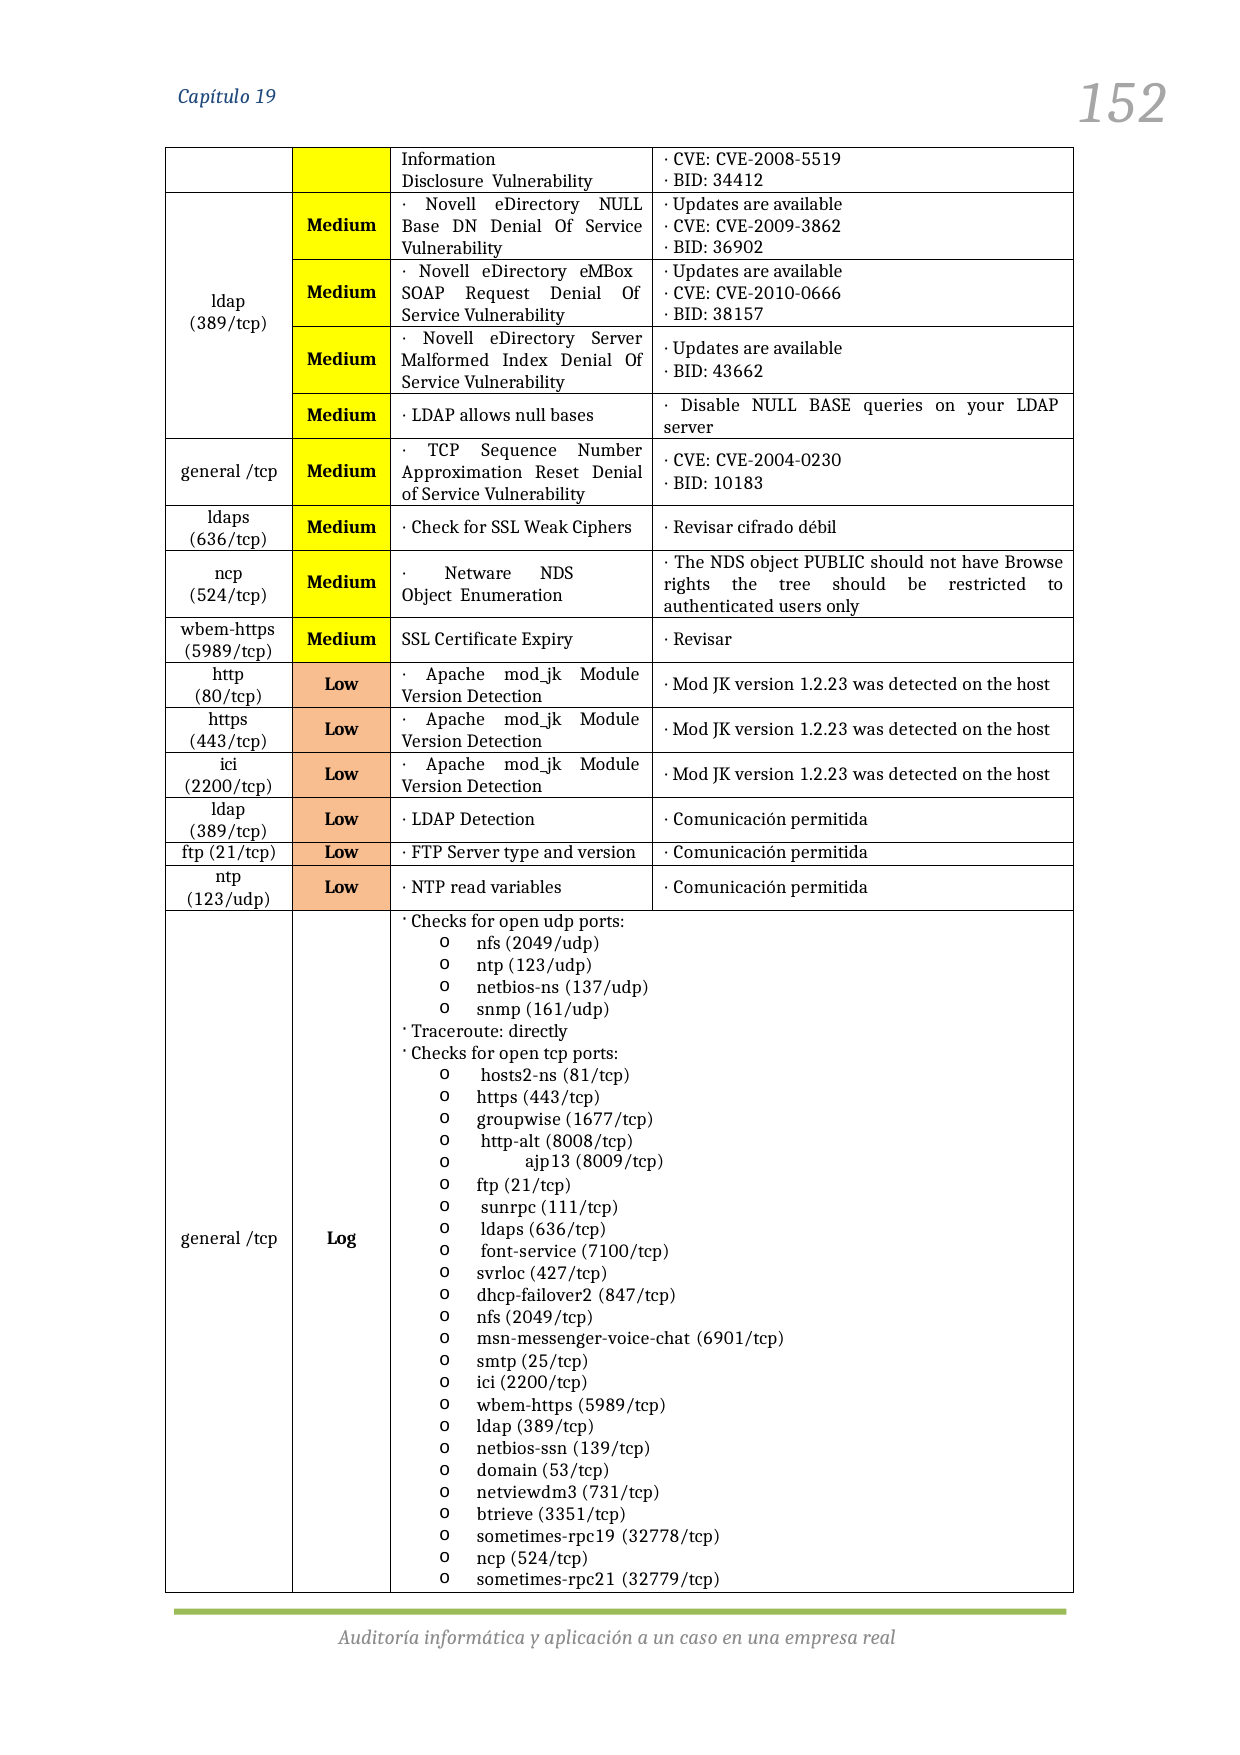

152
Capítulo 19
|  |  | Information Disclosure Vulnerability | · CVE: CVE-2008-5519 · BID: 34412 |
| --- | --- | --- | --- |
| ldap (389/tcp) | Medium | · Novell eDirectory NULL Base DN Denial Of Service Vulnerability | · Updates are available · CVE: CVE-2009-3862 · BID: 36902 |
|  | Medium | · Novell eDirectory eMBox SOAP Request Denial Of Service Vulnerability | · Updates are available · CVE: CVE-2010-0666 · BID: 38157 |
|  | Medium | · Novell eDirectory Server Malformed Index Denial Of Service Vulnerability | · Updates are available · BID: 43662 |
|  | Medium | · LDAP allows null bases | · Disable NULL BASE queries on your LDAP server |
| general /tcp | Medium | · TCP Sequence Number Approximation Reset Denial of Service Vulnerability | · CVE: CVE-2004-0230 · BID: 10183 |
| ldaps (636/tcp) | Medium | · Check for SSL Weak Ciphers | · Revisar cifrado débil |
| ncp (524/tcp) | Medium | · Netware NDS Object Enumeration | · The NDS object PUBLIC should not have Browse rights the tree should be restricted to authenticated users only |
| wbem-https (5989/tcp) | Medium | SSL Certificate Expiry | · Revisar |
| http (80/tcp) | Low | · Apache mod\_jk Module Version Detection | · Mod JK version 1.2.23 was detected on the host |
| https (443/tcp) | Low | · Apache mod\_jk Module Version Detection | · Mod JK version 1.2.23 was detected on the host |
| ici (2200/tcp) | Low | · Apache mod\_jk Module Version Detection | · Mod JK version 1.2.23 was detected on the host |
| ldap (389/tcp) | Low | · LDAP Detection | · Comunicación permitida |
| ftp (21/tcp) | Low | · FTP Server type and version | · Comunicación permitida |
| ntp (123/udp) | Low | · NTP read variables | · Comunicación permitida |
| general /tcp | Log | Checks for open udp ports: nfs (2049/udp) ntp (123/udp) netbios-ns (137/udp) snmp (161/udp) Traceroute: directly Checks for open tcp ports: hosts2-ns (81/tcp) https (443/tcp) groupwise (1677/tcp) http-alt (8008/tcp) o ajp13 (8009/tcp) ftp (21/tcp) sunrpc (111/tcp) ldaps (636/tcp) font-service (7100/tcp) svrloc (427/tcp) dhcp-failover2 (847/tcp) nfs (2049/tcp) msn-messenger-voice-chat (6901/tcp) smtp (25/tcp) ici (2200/tcp) wbem-https (5989/tcp) ldap (389/tcp) netbios-ssn (139/tcp) domain (53/tcp) netviewdm3 (731/tcp) btrieve (3351/tcp) sometimes-rpc19 (32778/tcp) ncp (524/tcp) sometimes-rpc21 (32779/tcp) |  |

Auditoría informática y aplicación a un caso en una empresa real